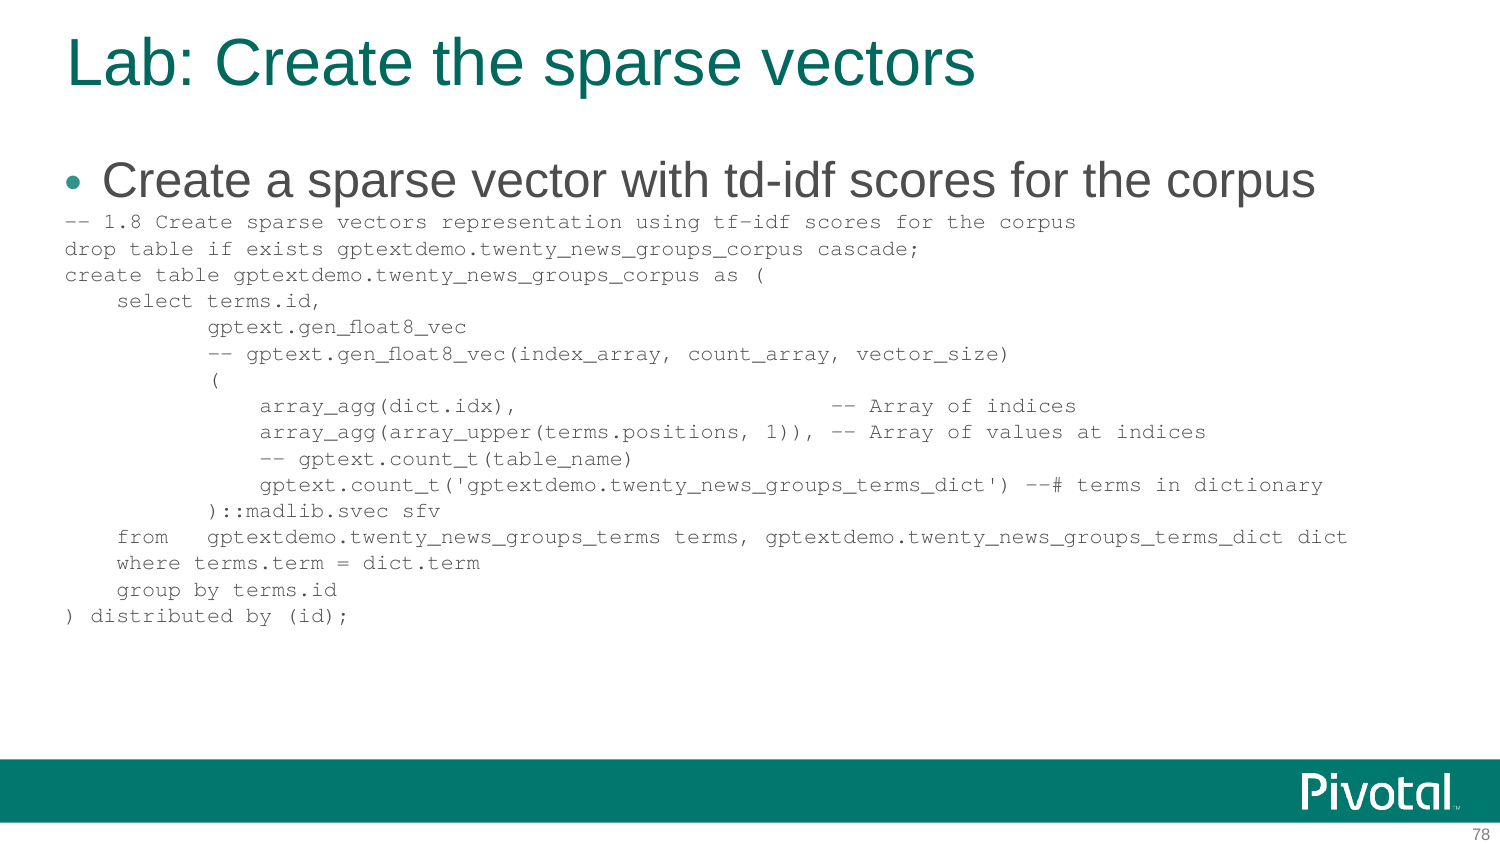

# Lab: Create the sparse vectors
Create a sparse vector with td-idf scores for the corpus
-- 1.8 Create sparse vectors representation using tf-idf scores for the corpus
drop table if exists gptextdemo.twenty_news_groups_corpus cascade;
create table gptextdemo.twenty_news_groups_corpus as (
    select terms.id,
           gptext.gen_float8_vec
           -- gptext.gen_float8_vec(index_array, count_array, vector_size)
           (
               array_agg(dict.idx),                        -- Array of indices
               array_agg(array_upper(terms.positions, 1)), -- Array of values at indices
               -- gptext.count_t(table_name)
               gptext.count_t('gptextdemo.twenty_news_groups_terms_dict') --# terms in dictionary
           )::madlib.svec sfv
    from   gptextdemo.twenty_news_groups_terms terms, gptextdemo.twenty_news_groups_terms_dict dict
    where terms.term = dict.term
    group by terms.id
) distributed by (id);